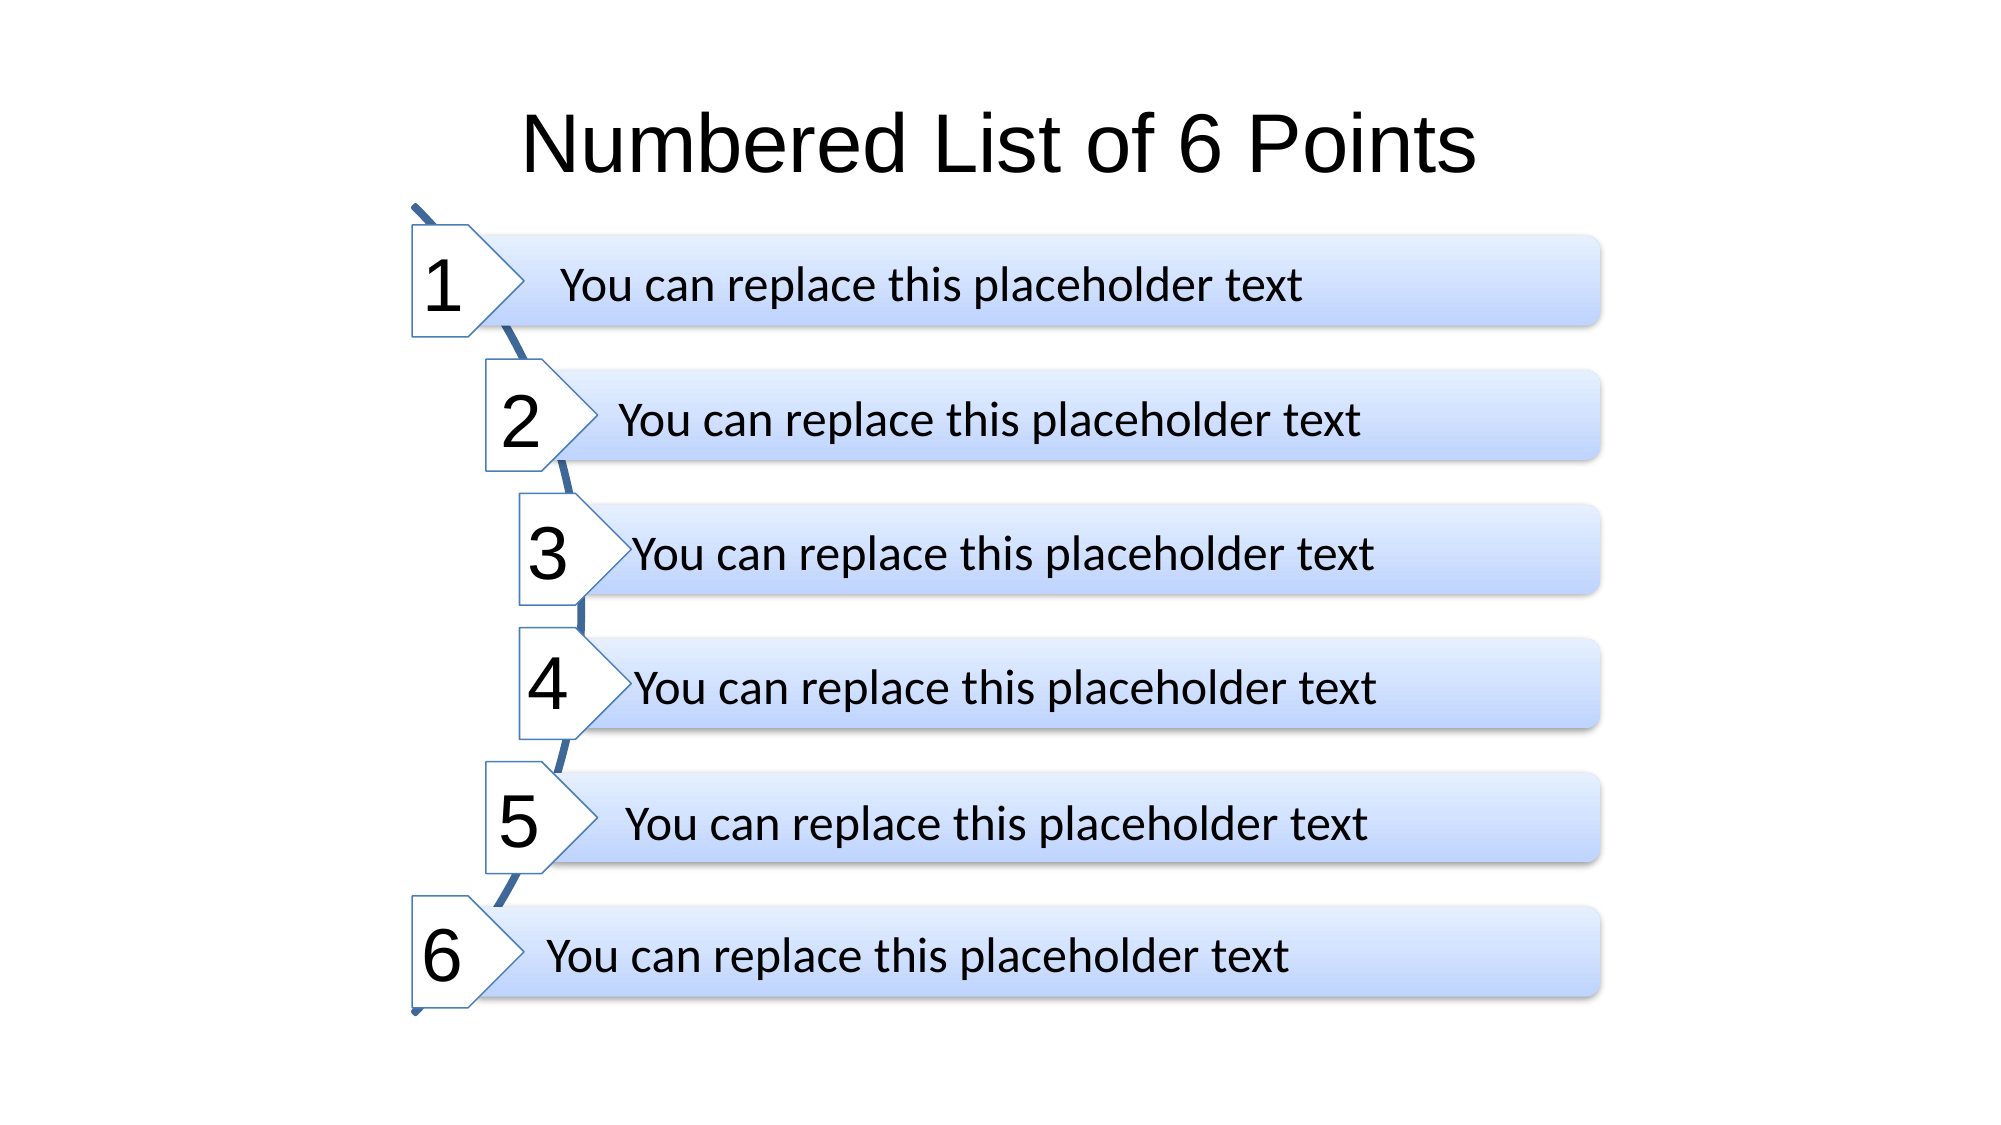

# Numbered List of 6 Points

1

You can replace this placeholder text

2

You can replace this placeholder text

3

You can replace this placeholder text
4

You can replace this placeholder text

5

You can replace this placeholder text

6

You can replace this placeholder text